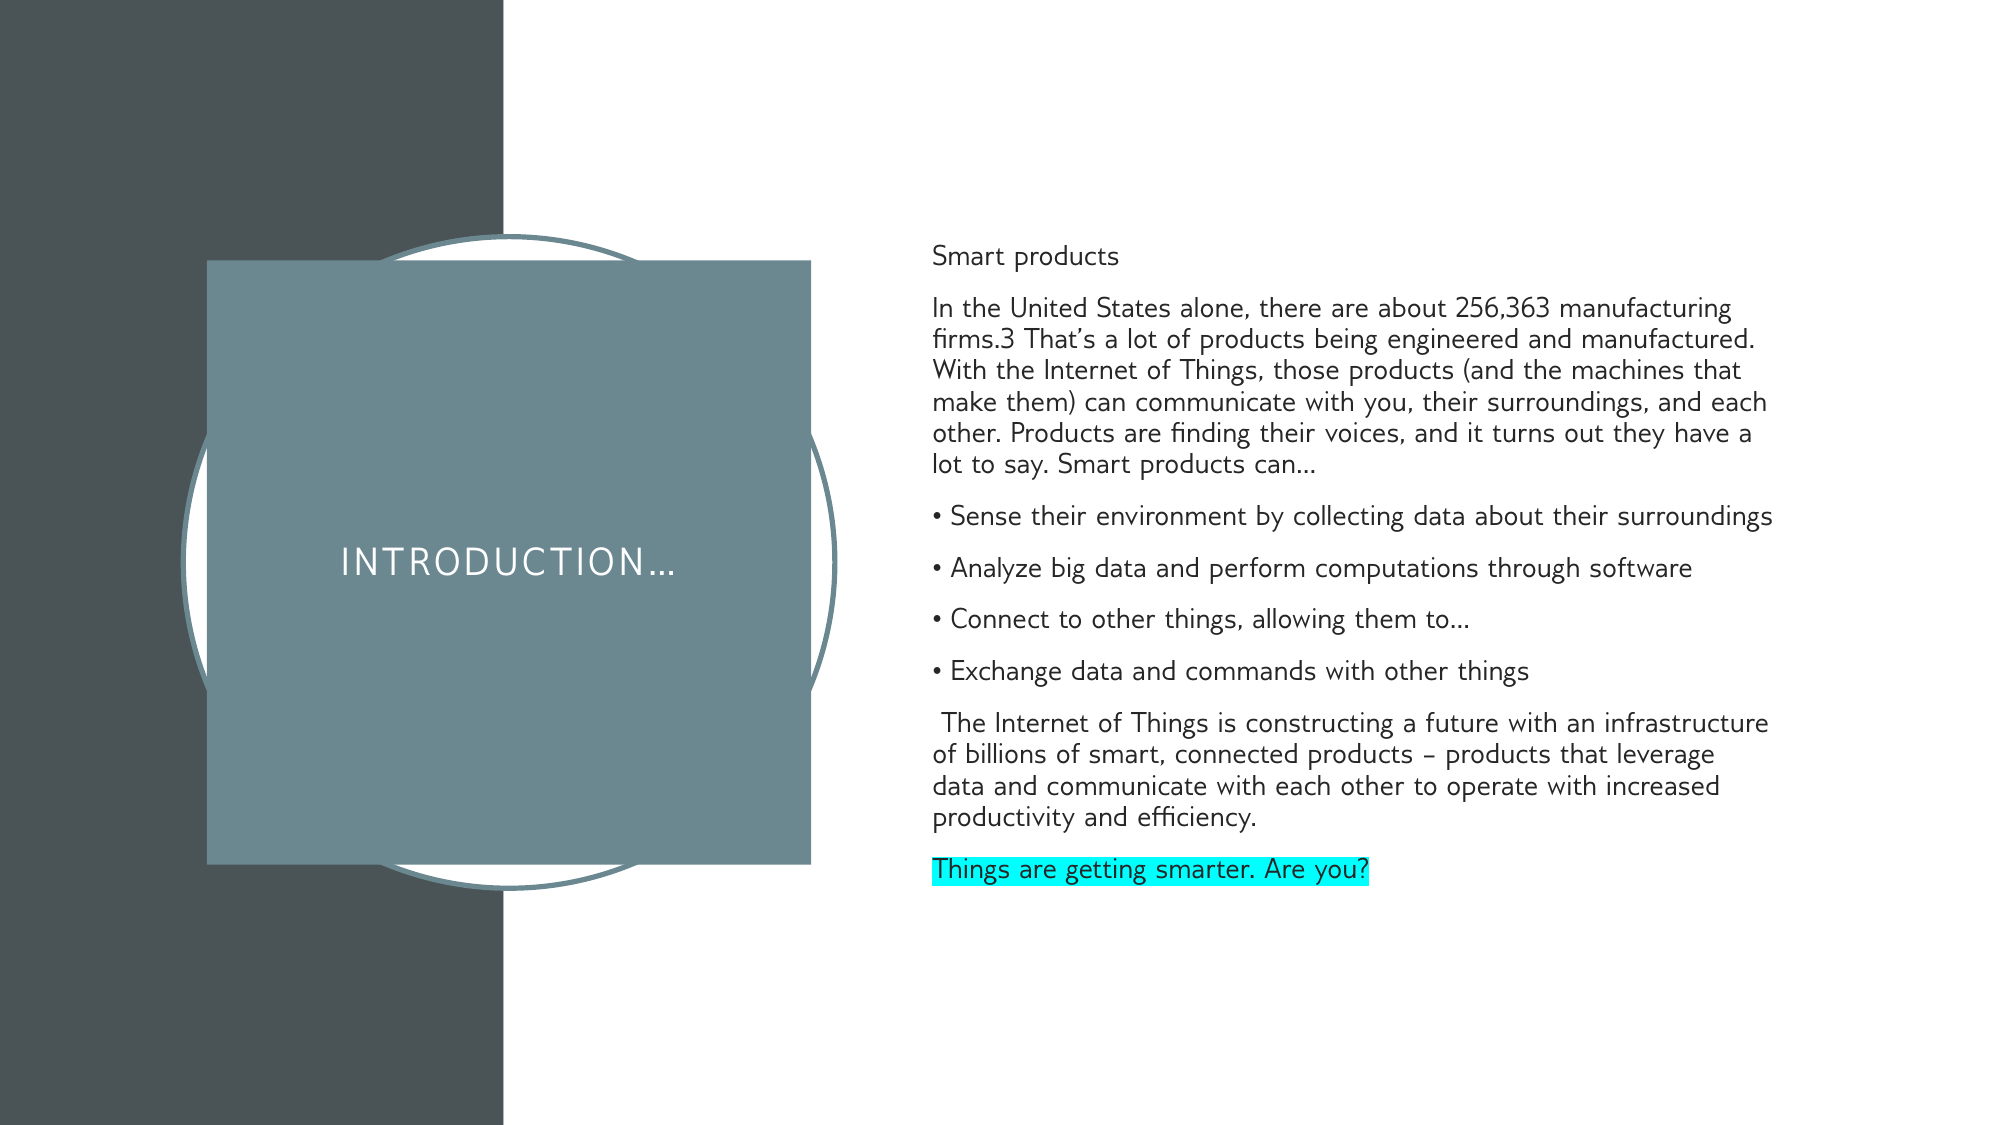

Smart products
In the United States alone, there are about 256,363 manufacturing firms.3 That’s a lot of products being engineered and manufactured. With the Internet of Things, those products (and the machines that make them) can communicate with you, their surroundings, and each other. Products are finding their voices, and it turns out they have a lot to say. Smart products can...
• Sense their environment by collecting data about their surroundings
• Analyze big data and perform computations through software
• Connect to other things, allowing them to…
• Exchange data and commands with other things
 The Internet of Things is constructing a future with an infrastructure of billions of smart, connected products – products that leverage data and communicate with each other to operate with increased productivity and efficiency.
Things are getting smarter. Are you?

# INTRODUCTION…